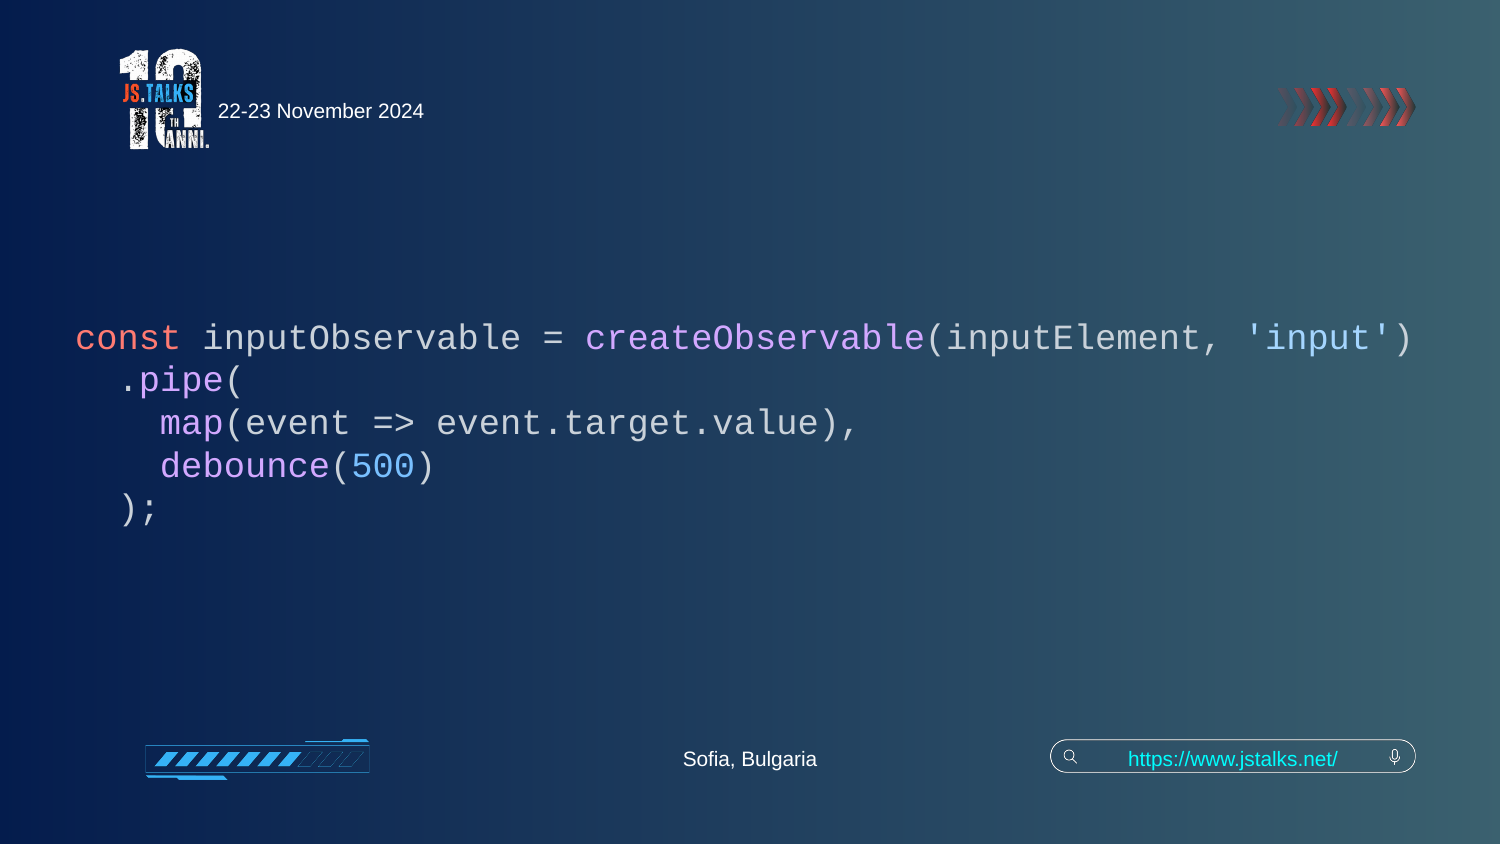

22-23 November 2024

const inputObservable = createObservable(inputElement, 'input')
  .pipe(
    map(event => event.target.value),
    debounce(500)
  );

Sofia, Bulgaria
https://www.jstalks.net/